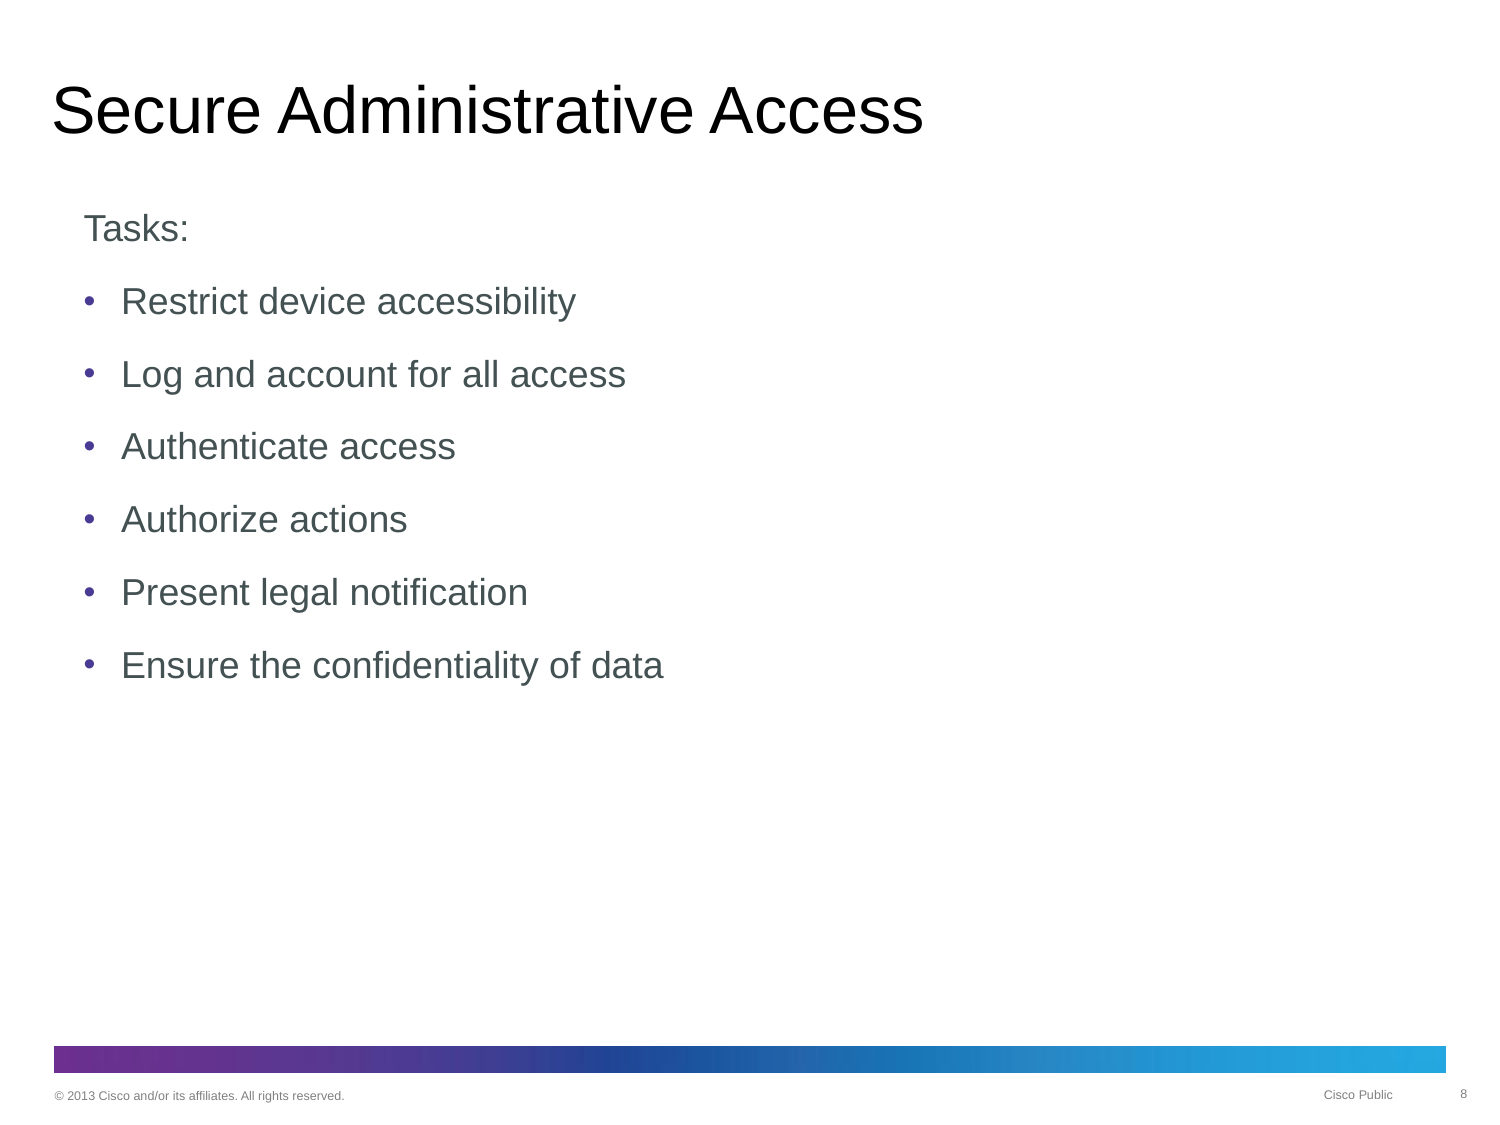

# Secure Administrative Access
Tasks:
Restrict device accessibility
Log and account for all access
Authenticate access
Authorize actions
Present legal notification
Ensure the confidentiality of data